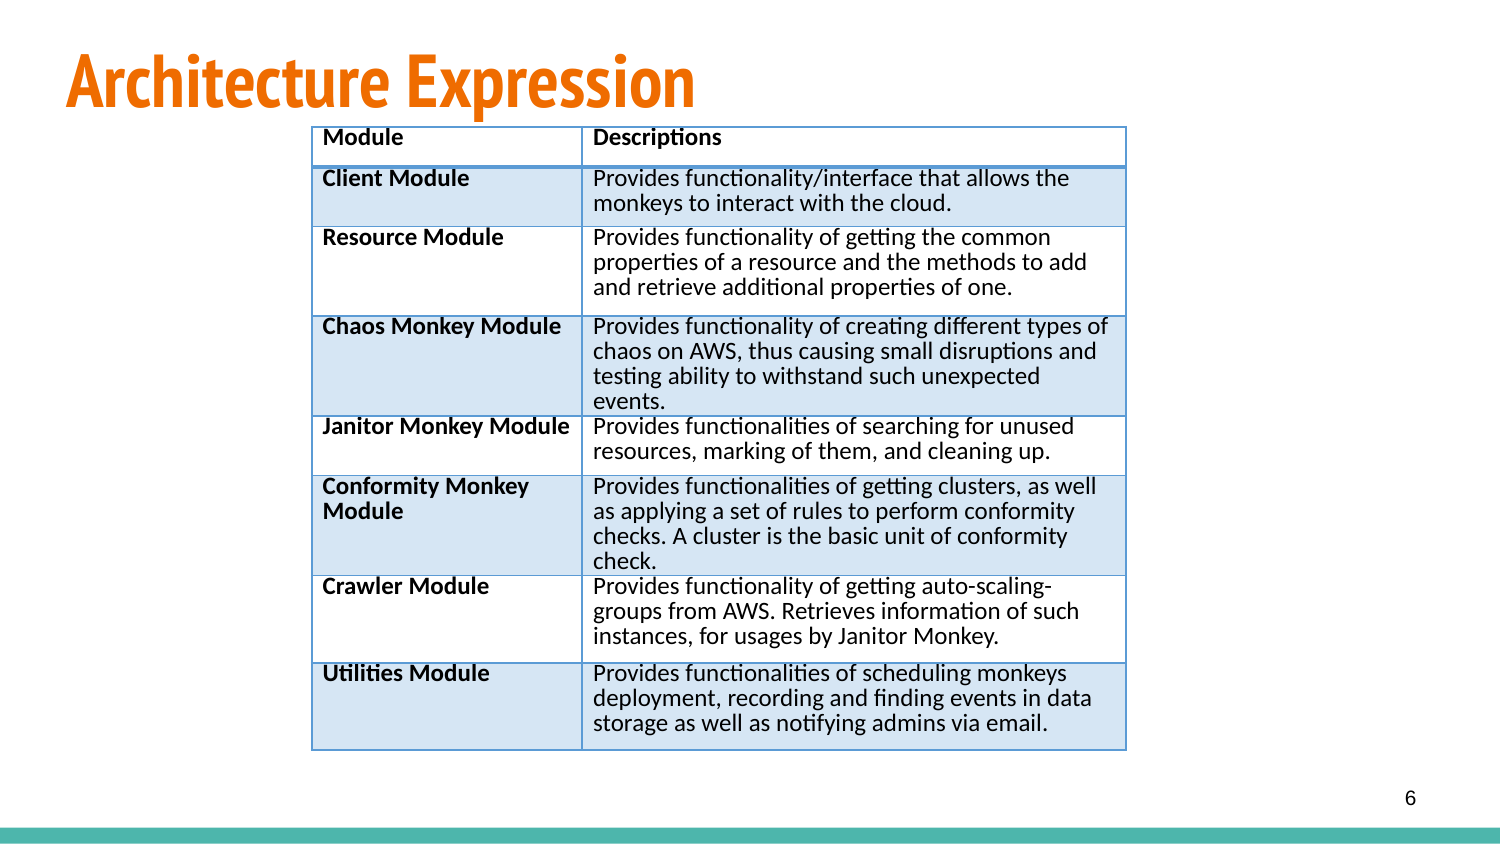

Architecture Expression
| Module | Descriptions |
| --- | --- |
| Client Module | Provides functionality/interface that allows the monkeys to interact with the cloud. |
| Resource Module | Provides functionality of getting the common properties of a resource and the methods to add and retrieve additional properties of one. |
| Chaos Monkey Module | Provides functionality of creating different types of chaos on AWS, thus causing small disruptions and testing ability to withstand such unexpected events. |
| Janitor Monkey Module | Provides functionalities of searching for unused resources, marking of them, and cleaning up. |
| Conformity Monkey Module | Provides functionalities of getting clusters, as well as applying a set of rules to perform conformity checks. A cluster is the basic unit of conformity check. |
| Crawler Module | Provides functionality of getting auto-scaling-groups from AWS. Retrieves information of such instances, for usages by Janitor Monkey. |
| Utilities Module | Provides functionalities of scheduling monkeys deployment, recording and finding events in data storage as well as notifying admins via email. |
6